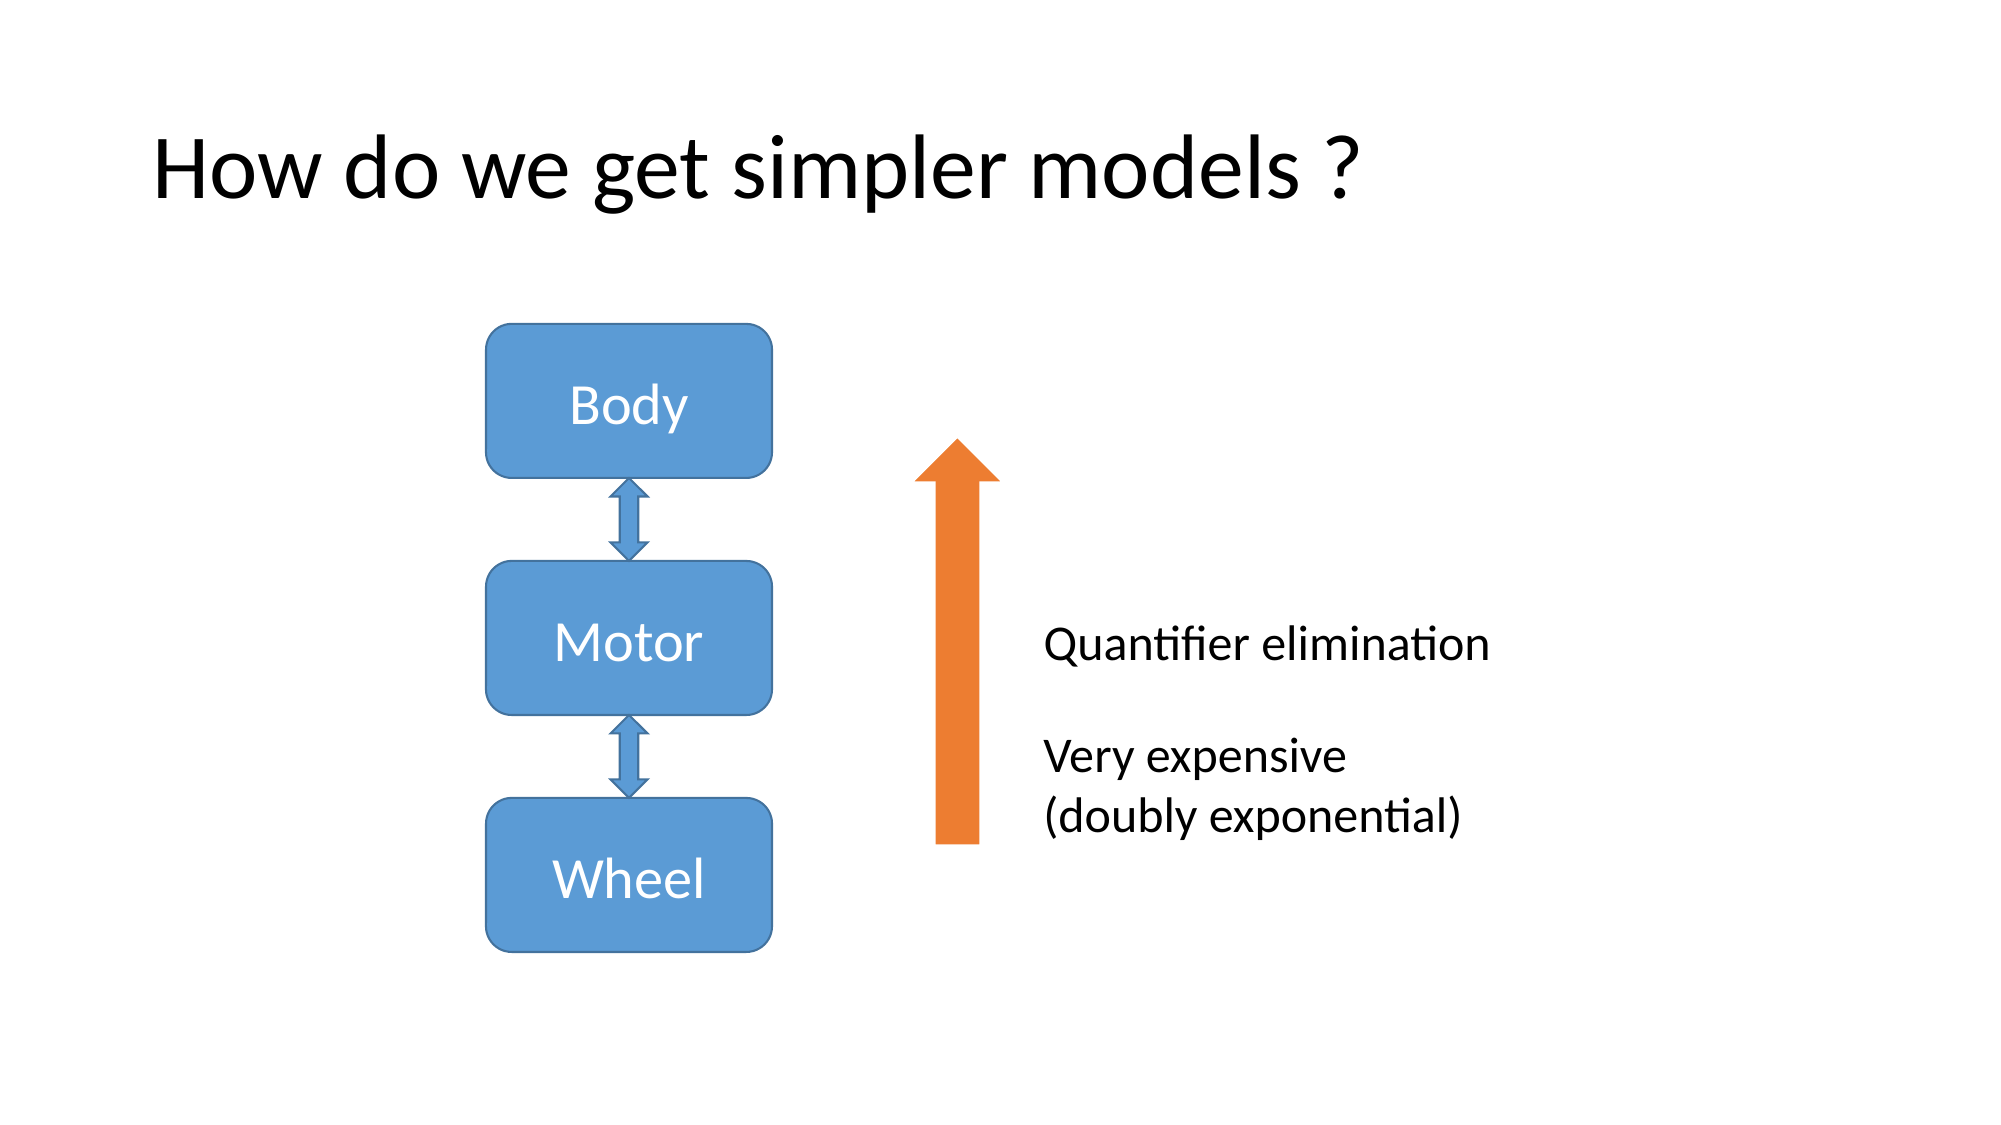

# How do we get simpler models ?
Body

Motor
Quantifier elimination

Very expensive
(doubly exponential)
Wheel